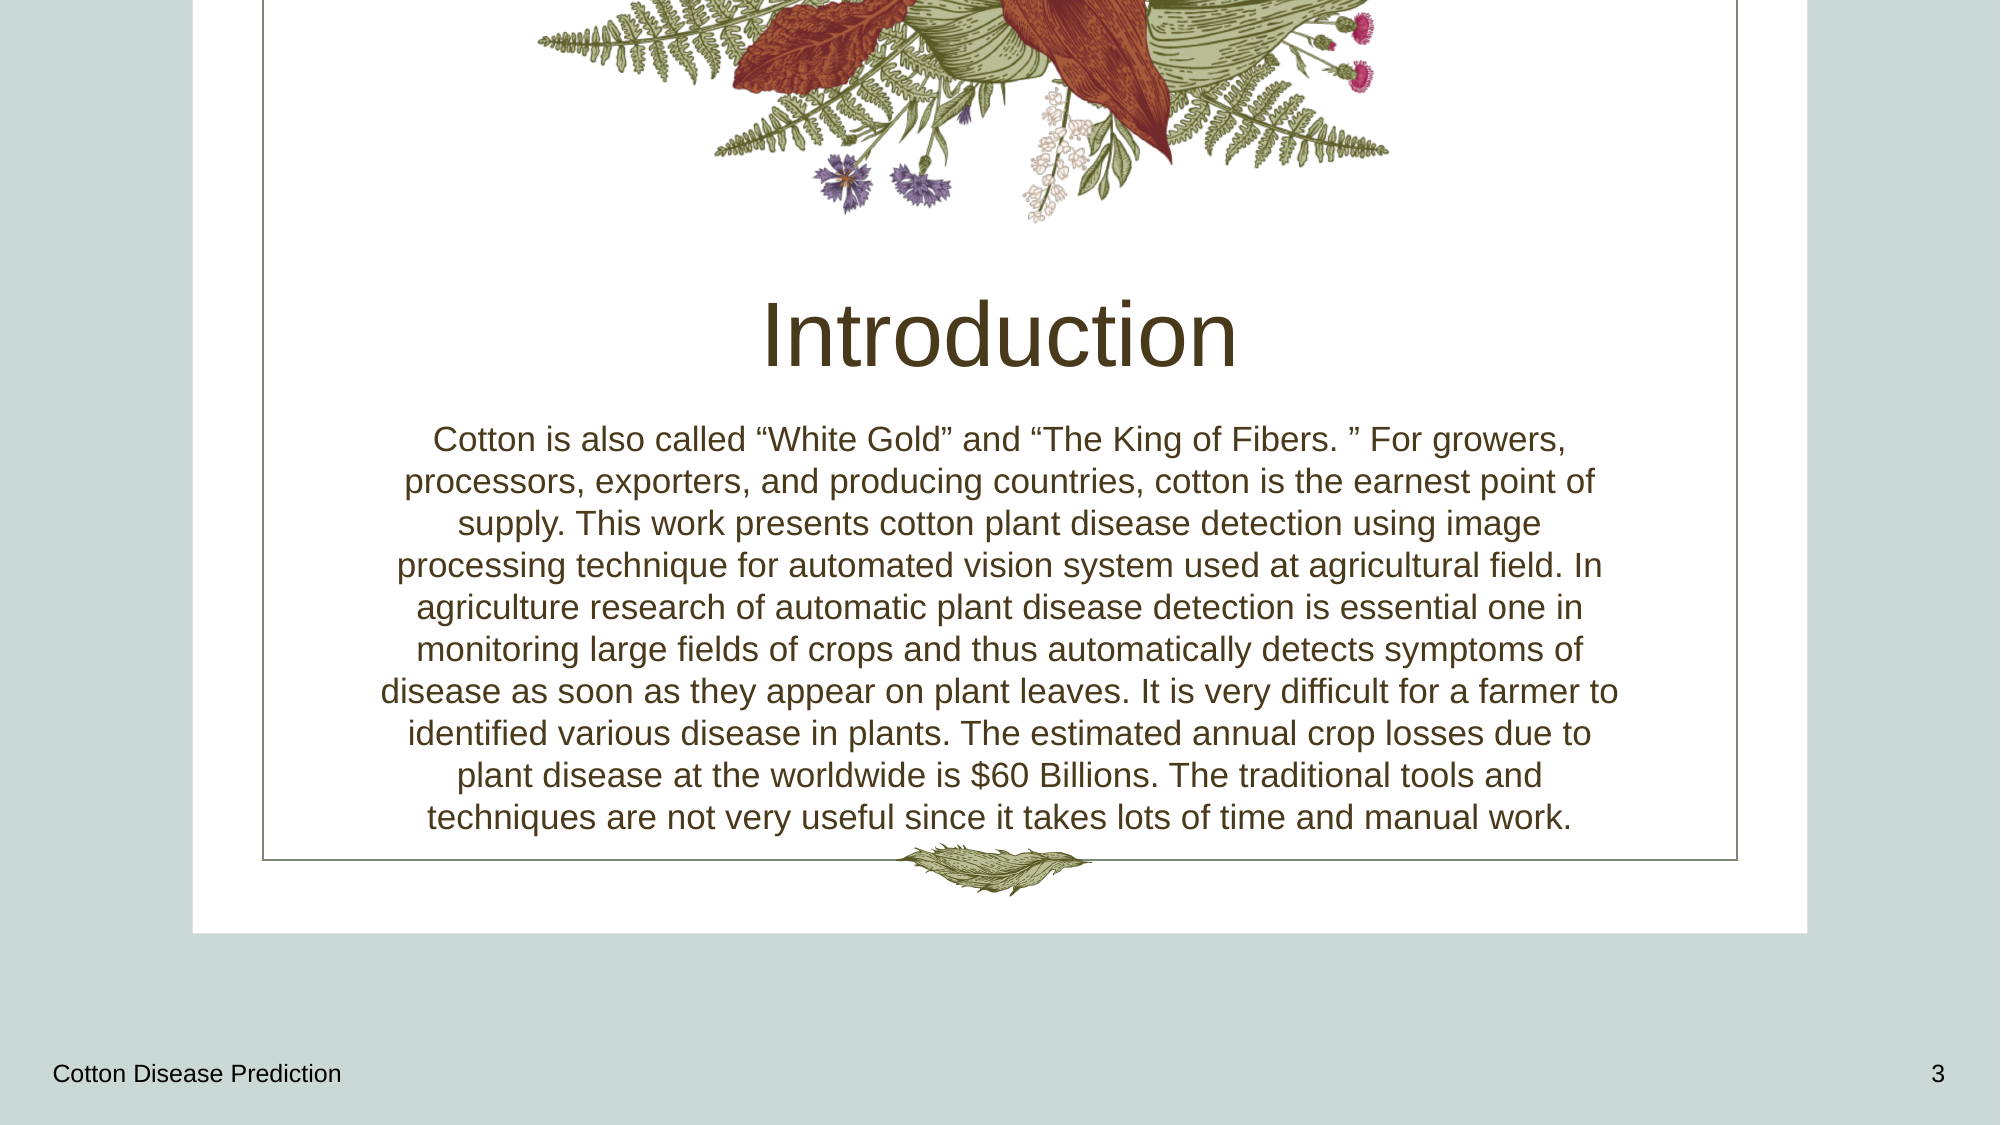

# Introduction
Cotton is also called “White Gold” and “The King of Fibers. ” For growers, processors, exporters, and producing countries, cotton is the earnest point of supply. This work presents cotton plant disease detection using image processing technique for automated vision system used at agricultural field. In agriculture research of automatic plant disease detection is essential one in monitoring large fields of crops and thus automatically detects symptoms of disease as soon as they appear on plant leaves. It is very difficult for a farmer to identified various disease in plants. The estimated annual crop losses due to plant disease at the worldwide is $60 Billions. The traditional tools and techniques are not very useful since it takes lots of time and manual work.
Cotton Disease Prediction
3